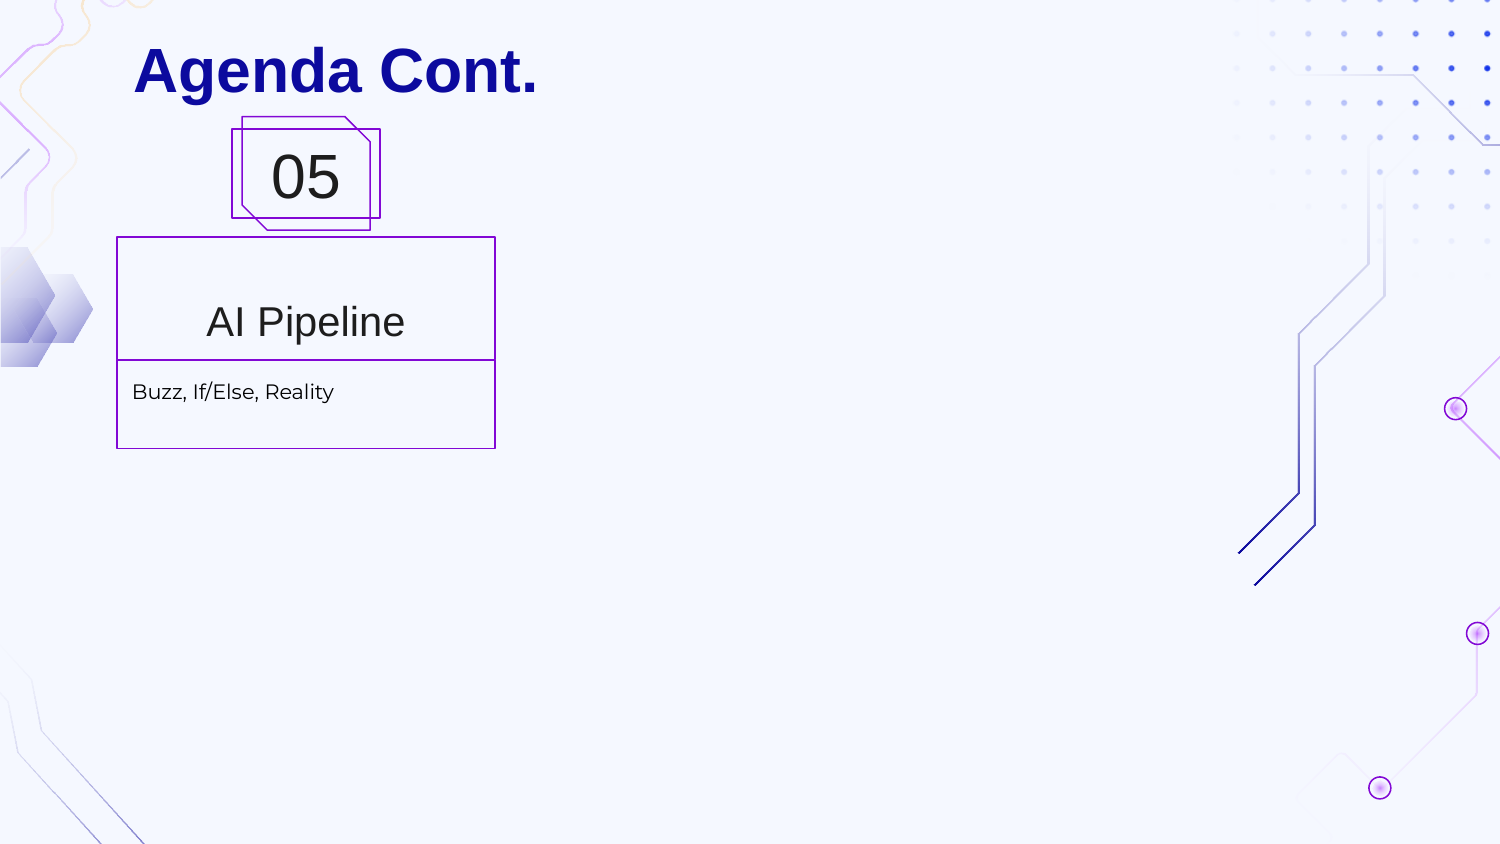

# Agenda Cont.

05

AI Pipeline
Buzz, If/Else, Reality